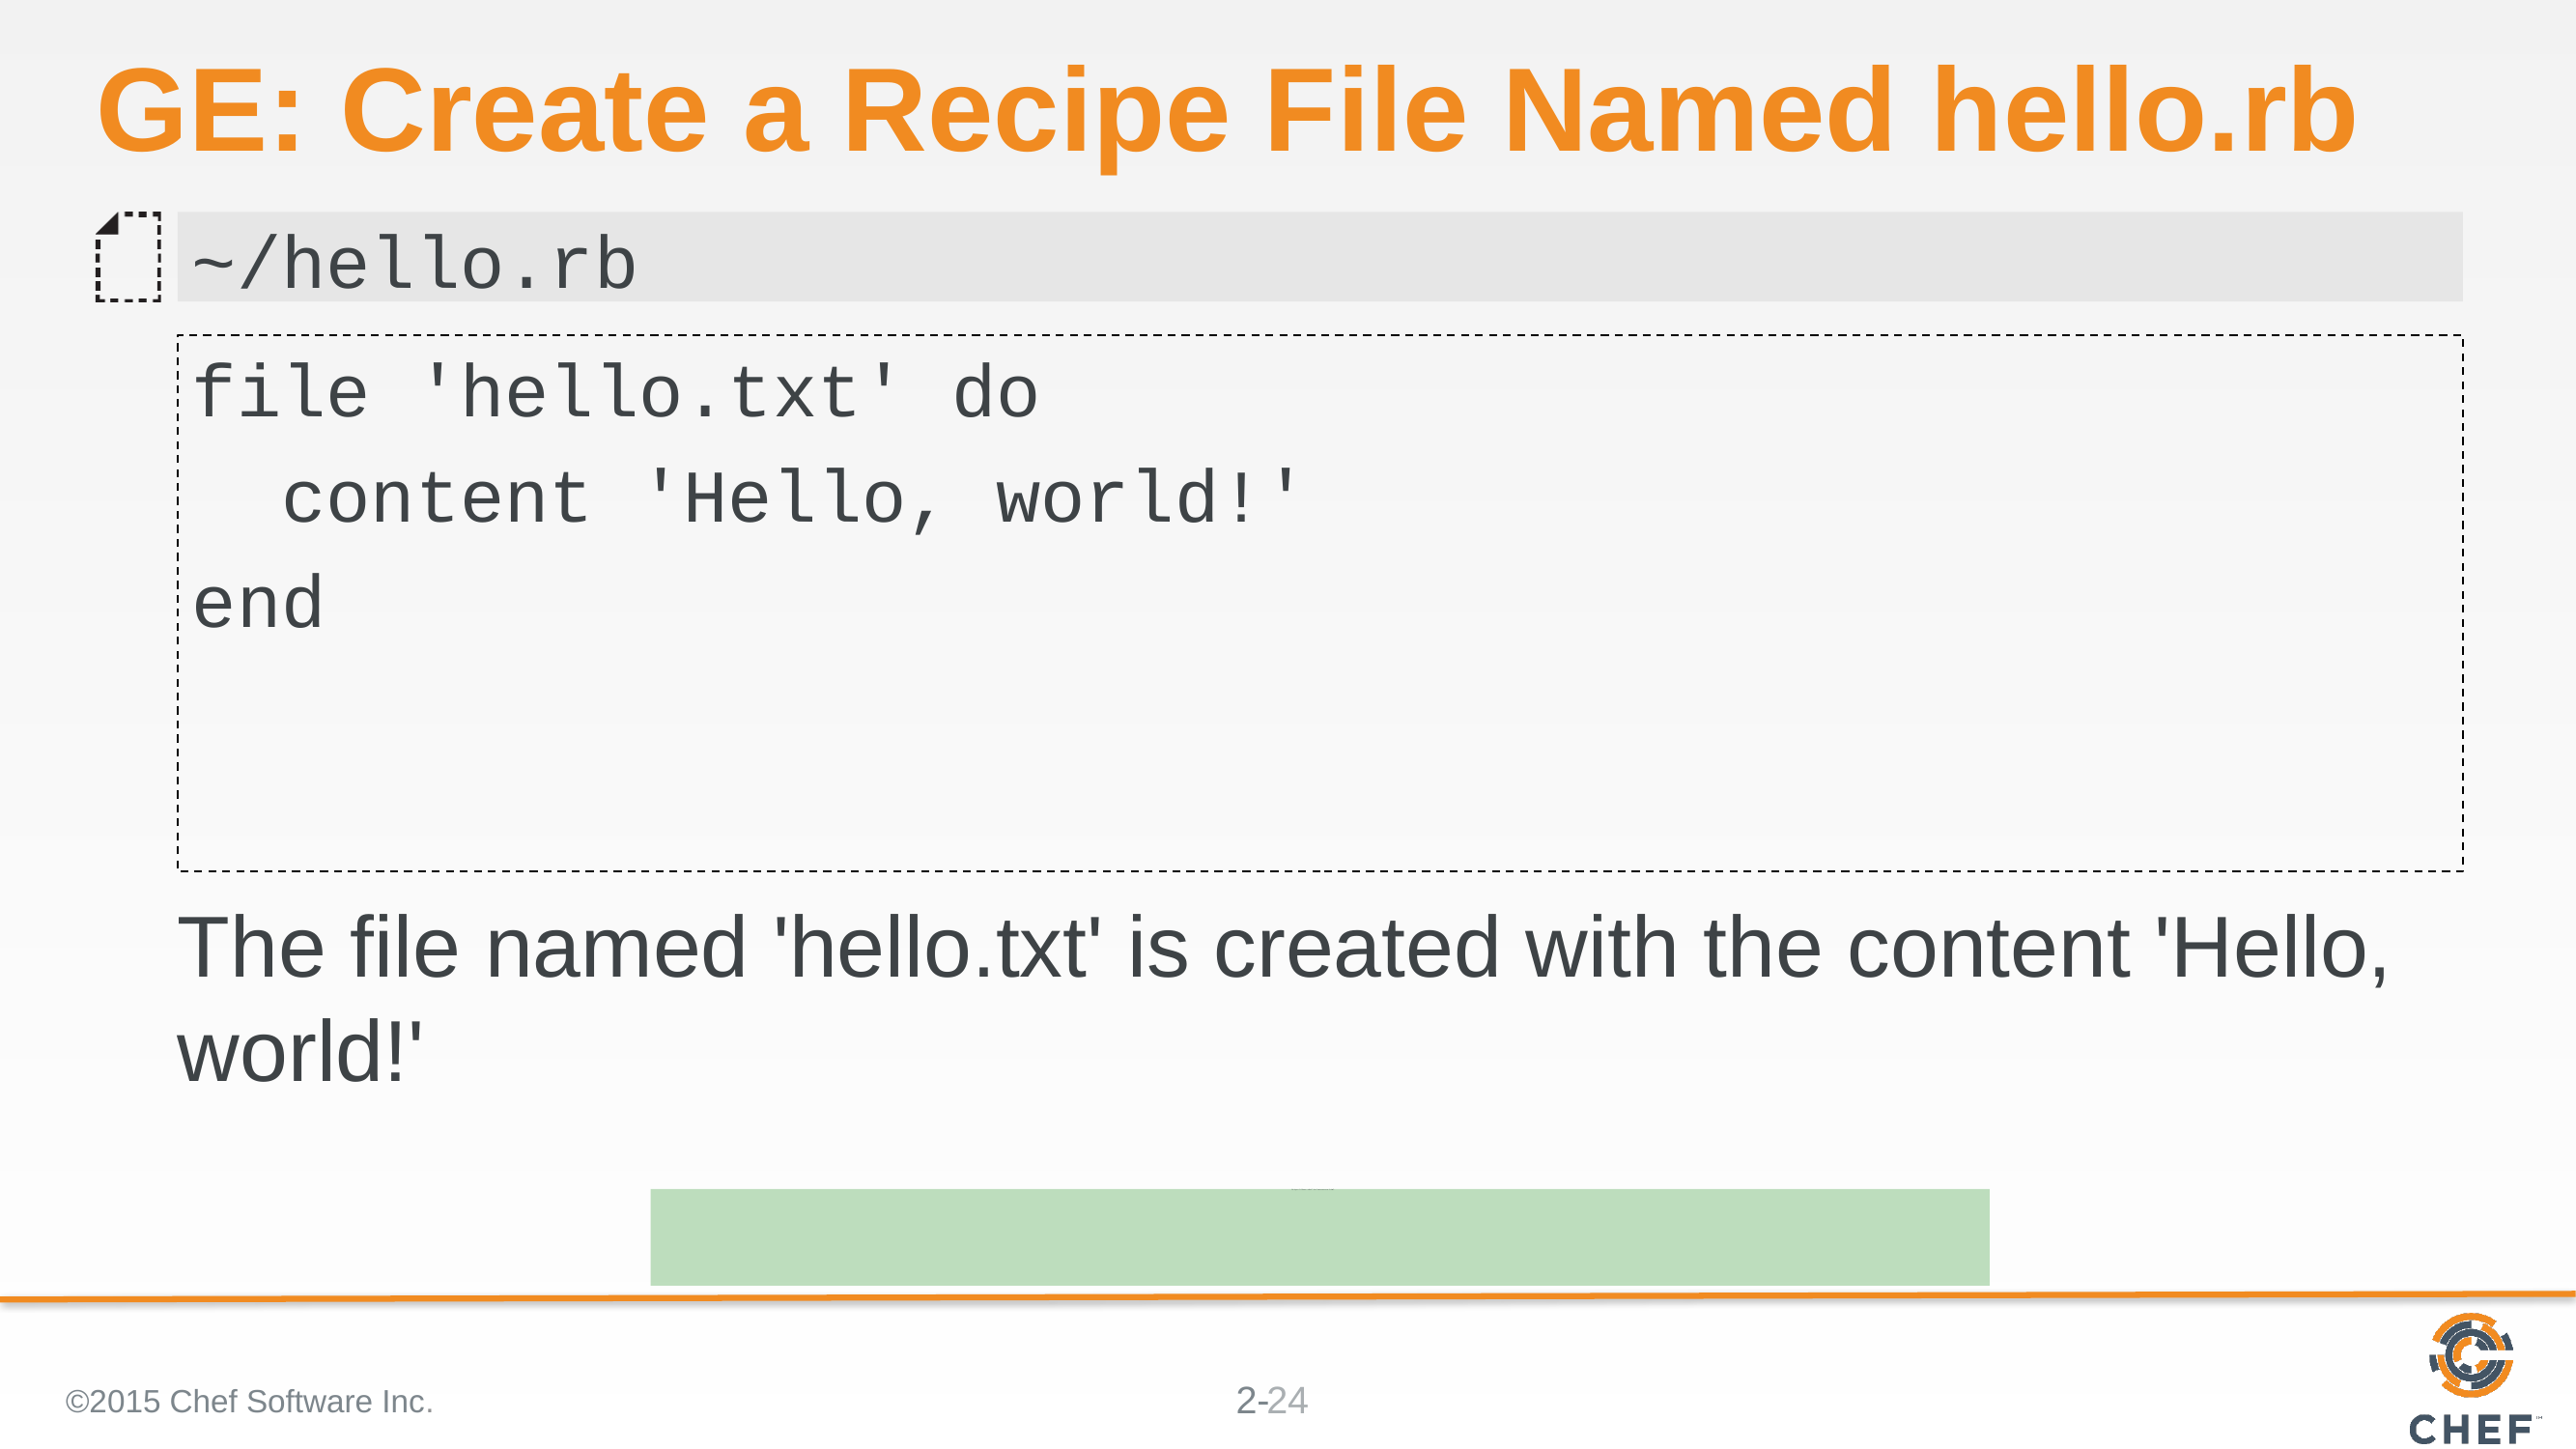

# GE: Create a Recipe File Named hello.rb
~/hello.rb
file 'hello.txt' do
  content 'Hello, world!'
end
The file named 'hello.txt' is created with the content 'Hello, world!'
https://docs.chef.io/resources.html
©2015 Chef Software Inc.
24